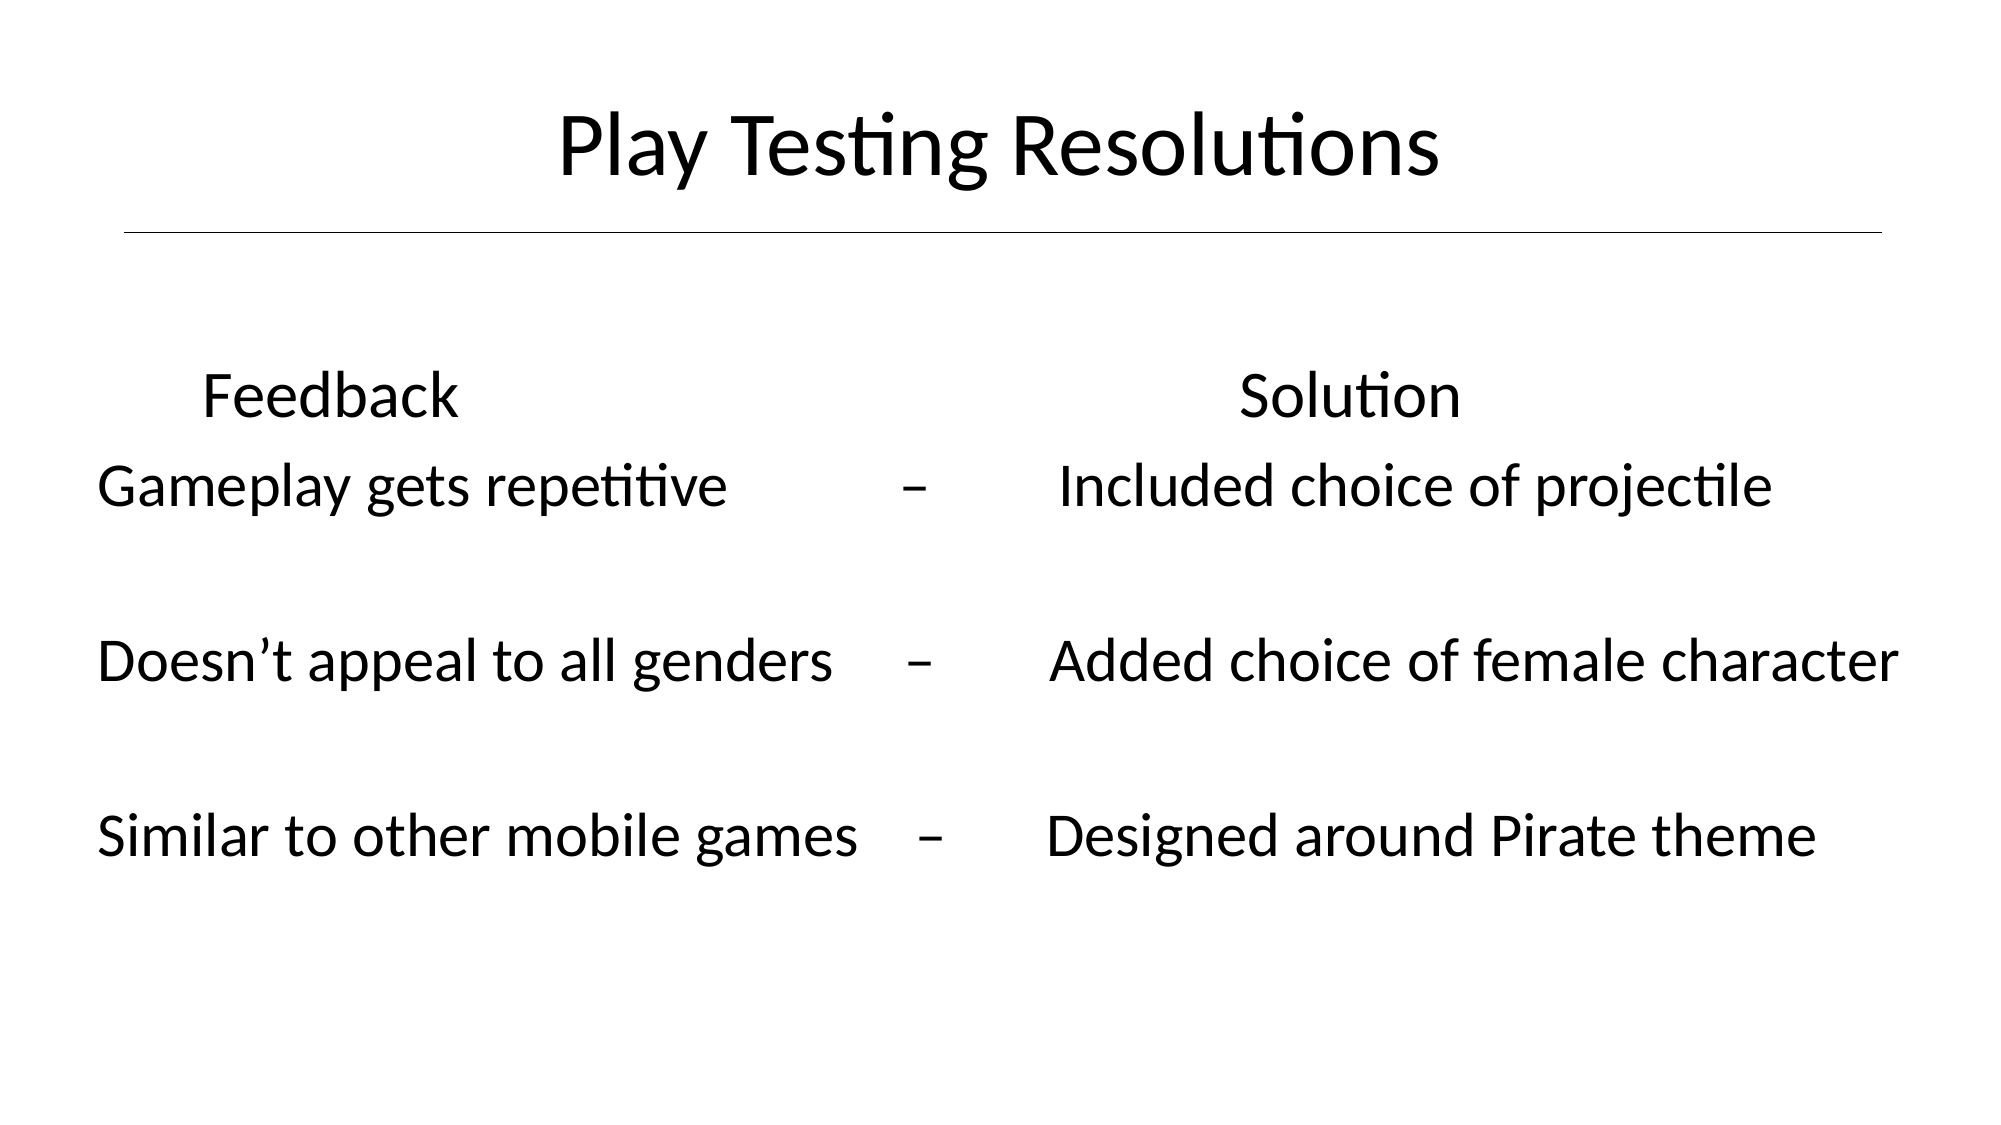

# Play Testing Resolutions
       Feedback                                                    Solution
Gameplay gets repetitive            –         Included choice of projectile

Doesn’t appeal to all genders     –        Added choice of female character

Similar to other mobile games    –       Designed around Pirate theme